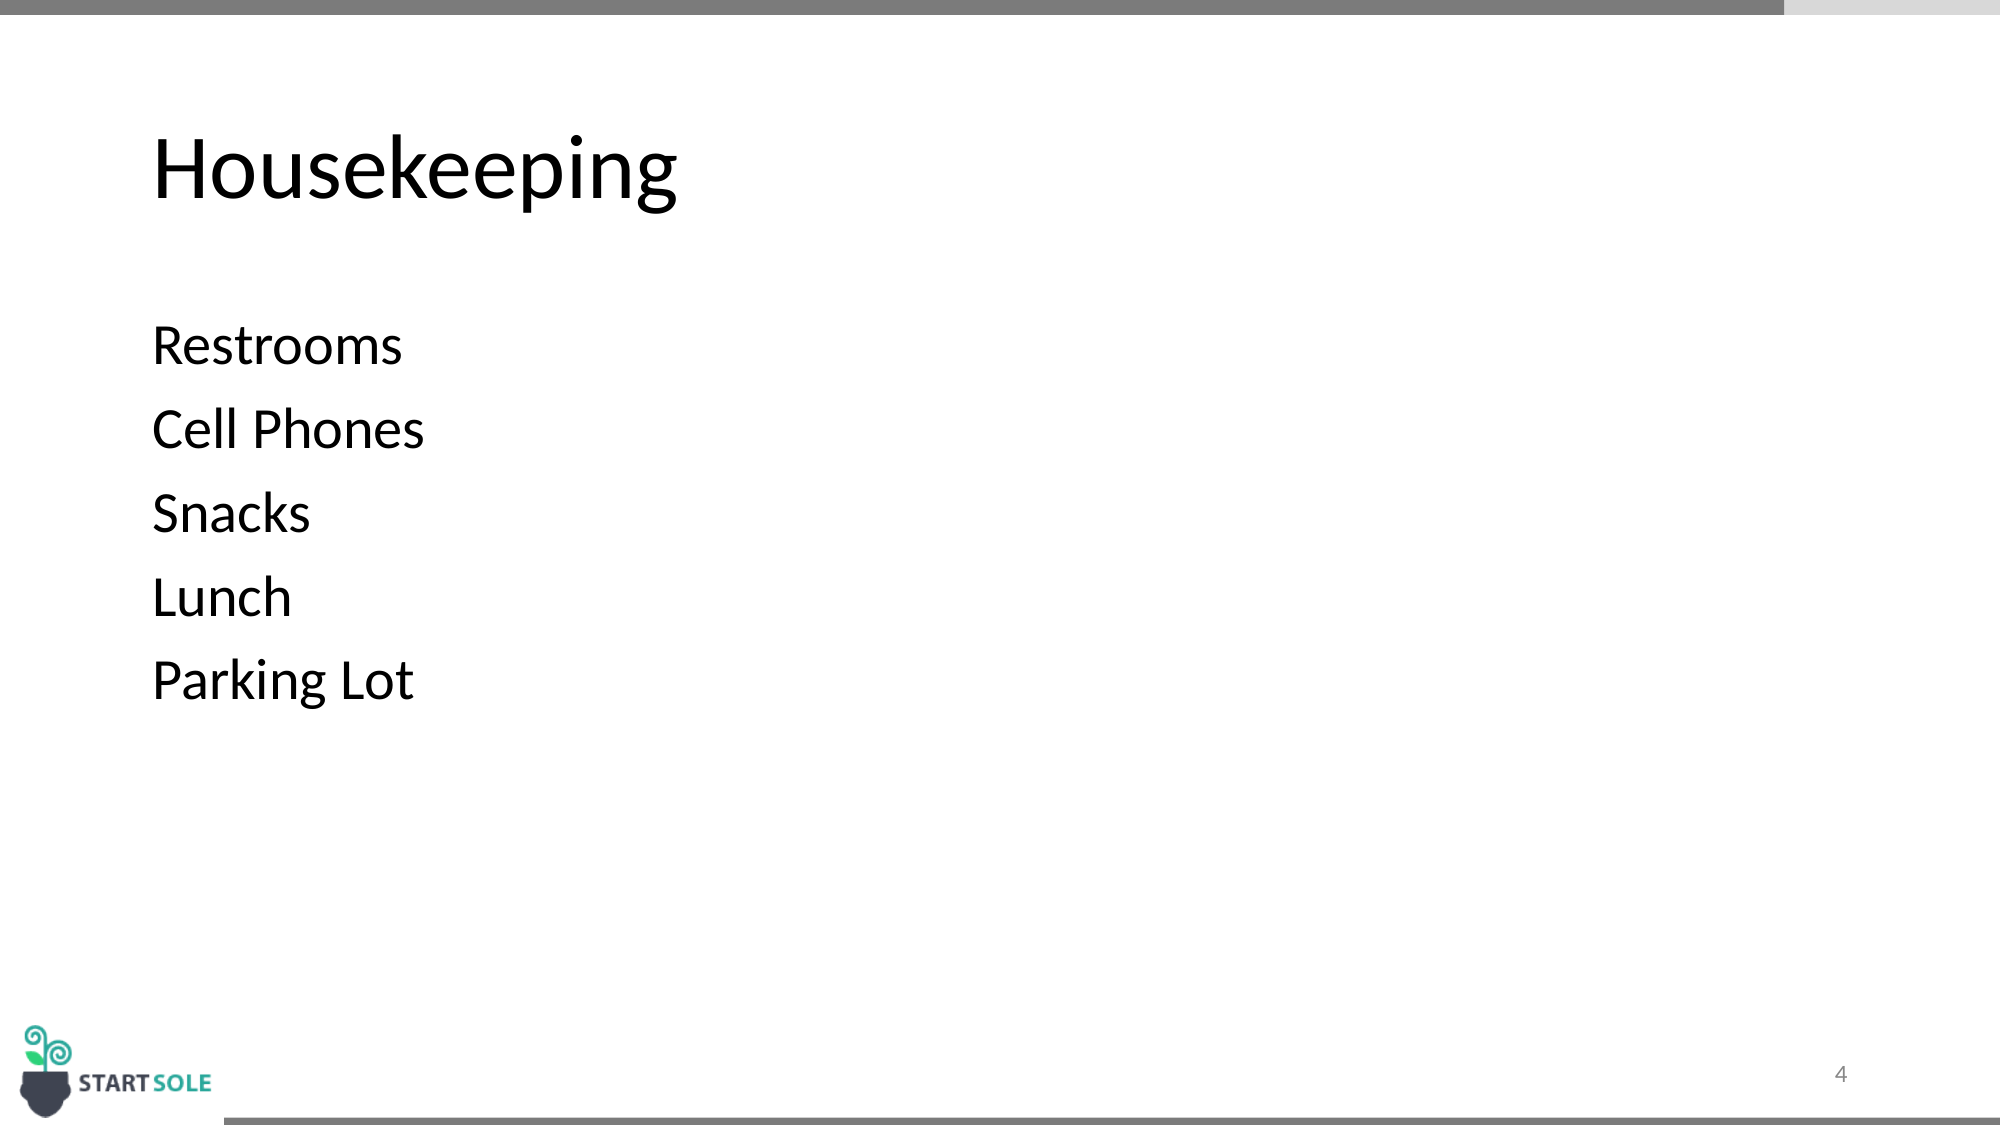

# Housekeeping
Restrooms
Cell Phones
Snacks
Lunch
Parking Lot

4